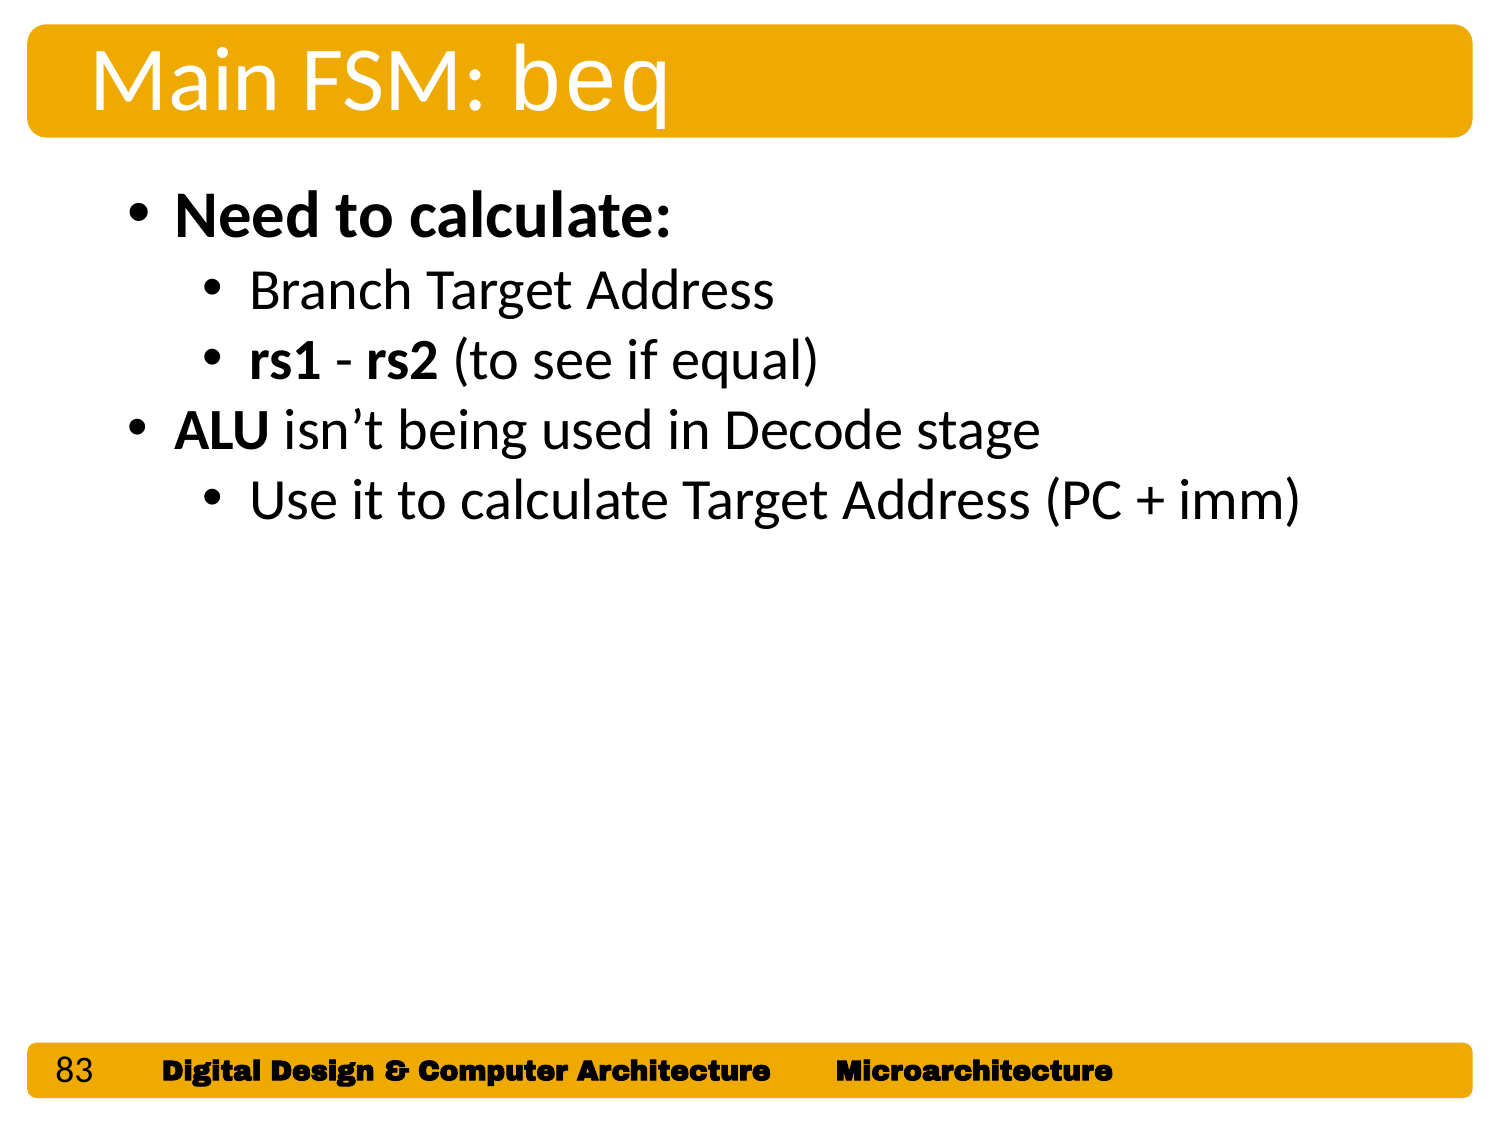

Main FSM: beq
Need to calculate:
Branch Target Address
rs1 - rs2 (to see if equal)
ALU isn’t being used in Decode stage
Use it to calculate Target Address (PC + imm)
83